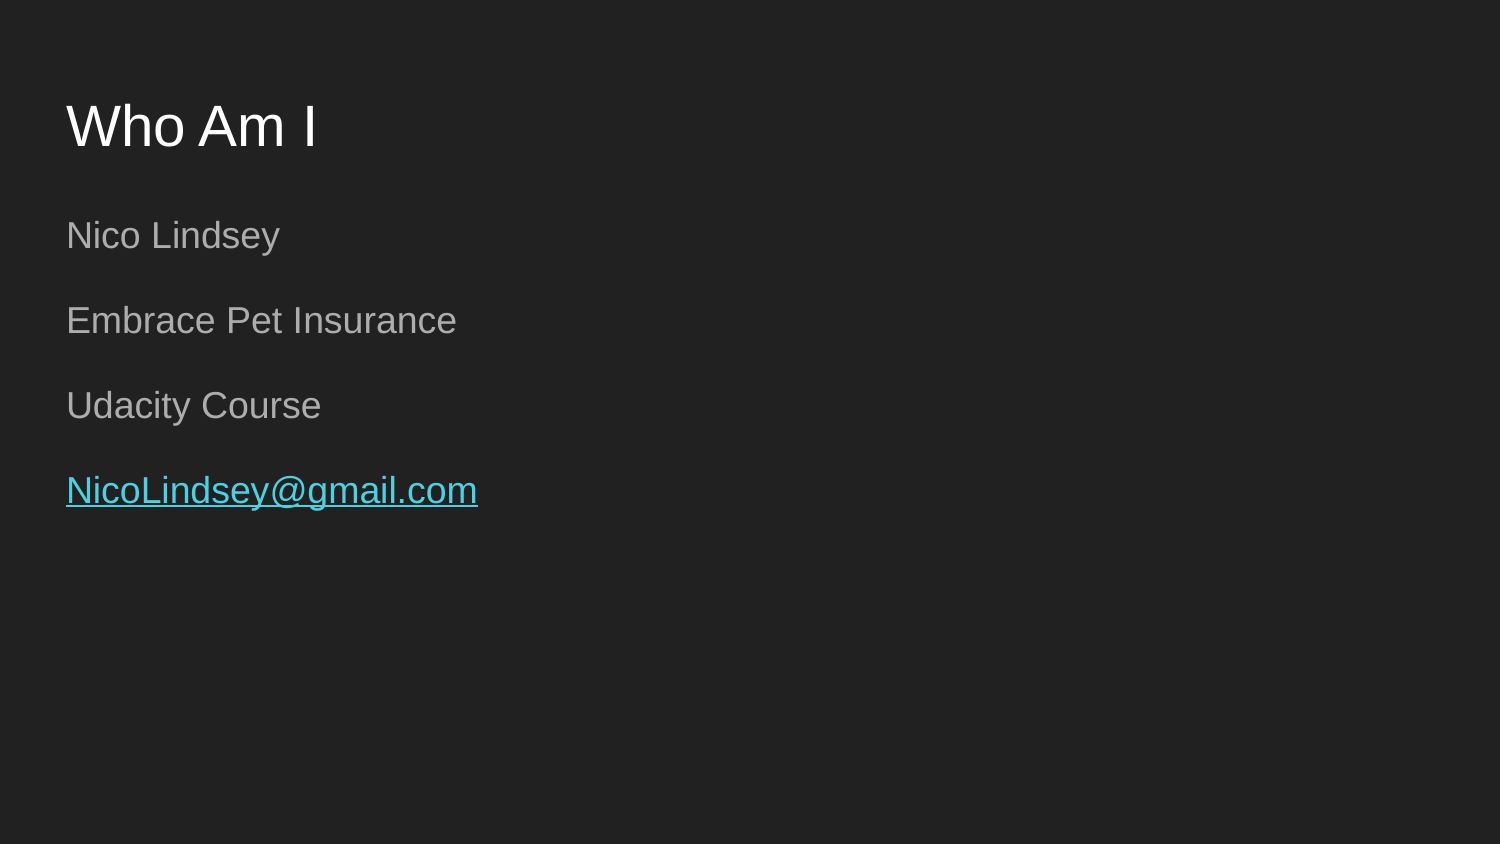

# Who Am I
Nico Lindsey
Embrace Pet Insurance
Udacity Course
NicoLindsey@gmail.com